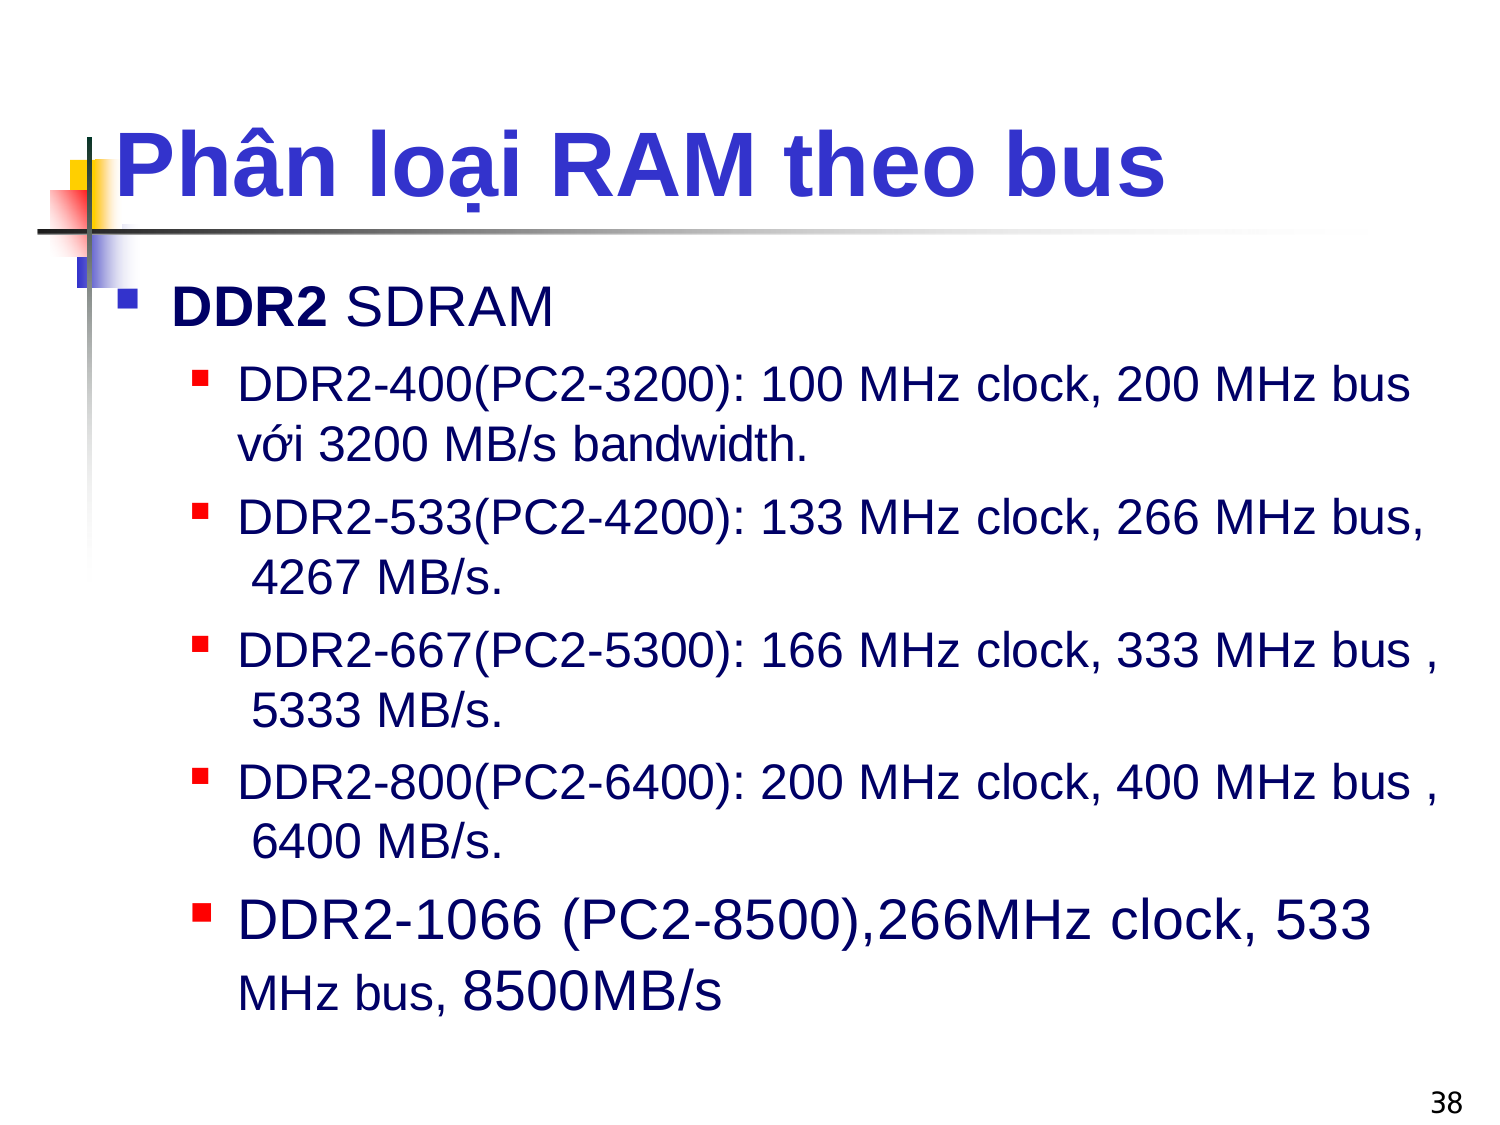

# Phân loại RAM theo bus
DDR2 SDRAM
DDR2-400(PC2-3200): 100 MHz clock, 200 MHz bus
với 3200 MB/s bandwidth.
DDR2-533(PC2-4200): 133 MHz clock, 266 MHz bus,  4267 MB/s.
DDR2-667(PC2-5300): 166 MHz clock, 333 MHz bus ,  5333 MB/s.
DDR2-800(PC2-6400): 200 MHz clock, 400 MHz bus ,  6400 MB/s.
DDR2-1066 (PC2-8500),266MHz clock, 533
MHz bus, 8500MB/s
38